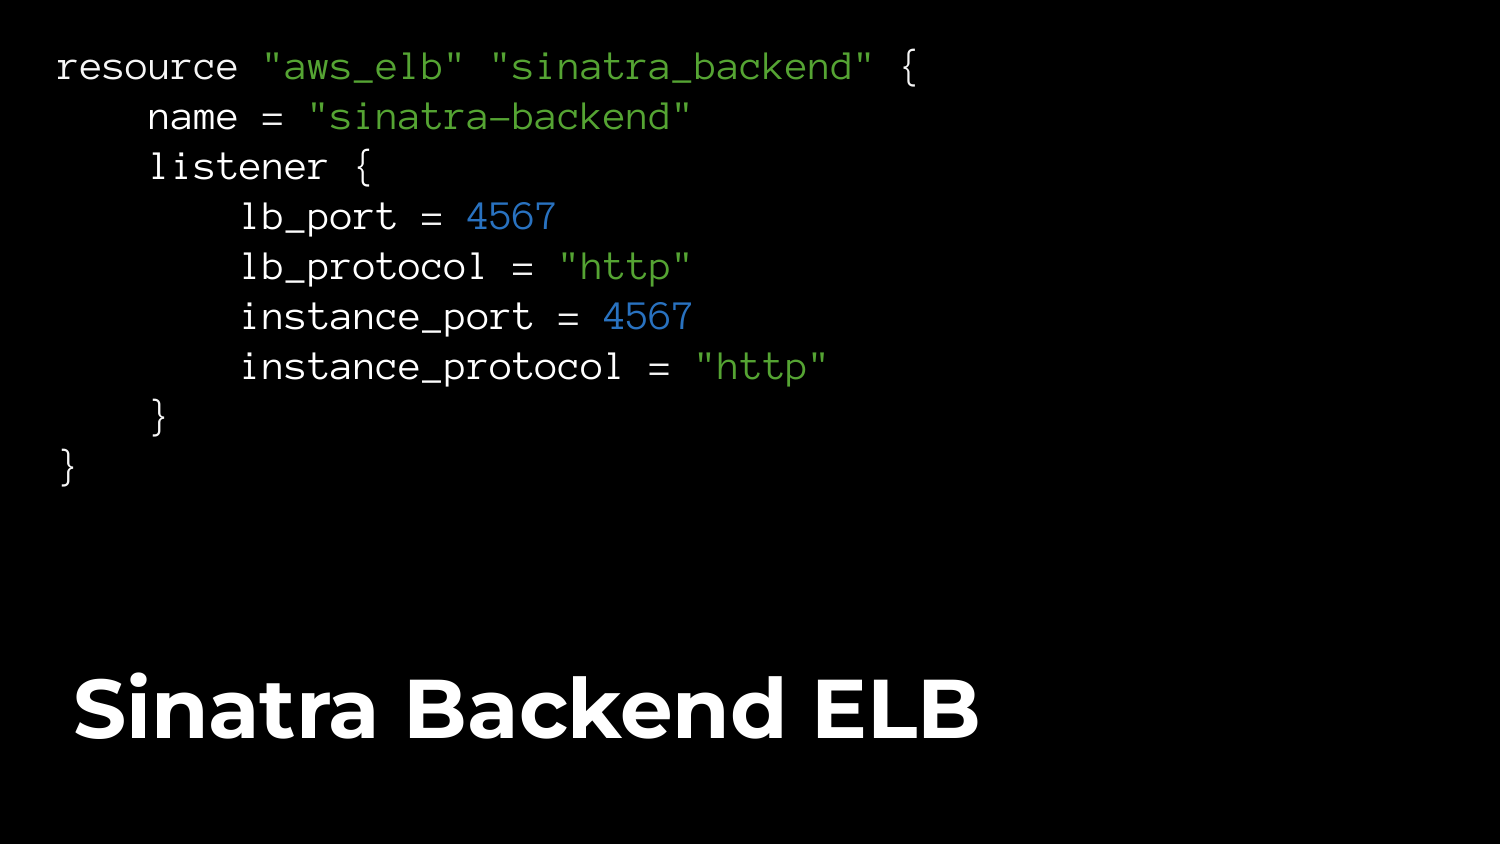

resource "aws_elb" "sinatra_backend" {
    name = "sinatra-backend"
    listener {
        lb_port = 4567
        lb_protocol = "http"
        instance_port = 4567
        instance_protocol = "http"
    }
}

Sinatra Backend ELB